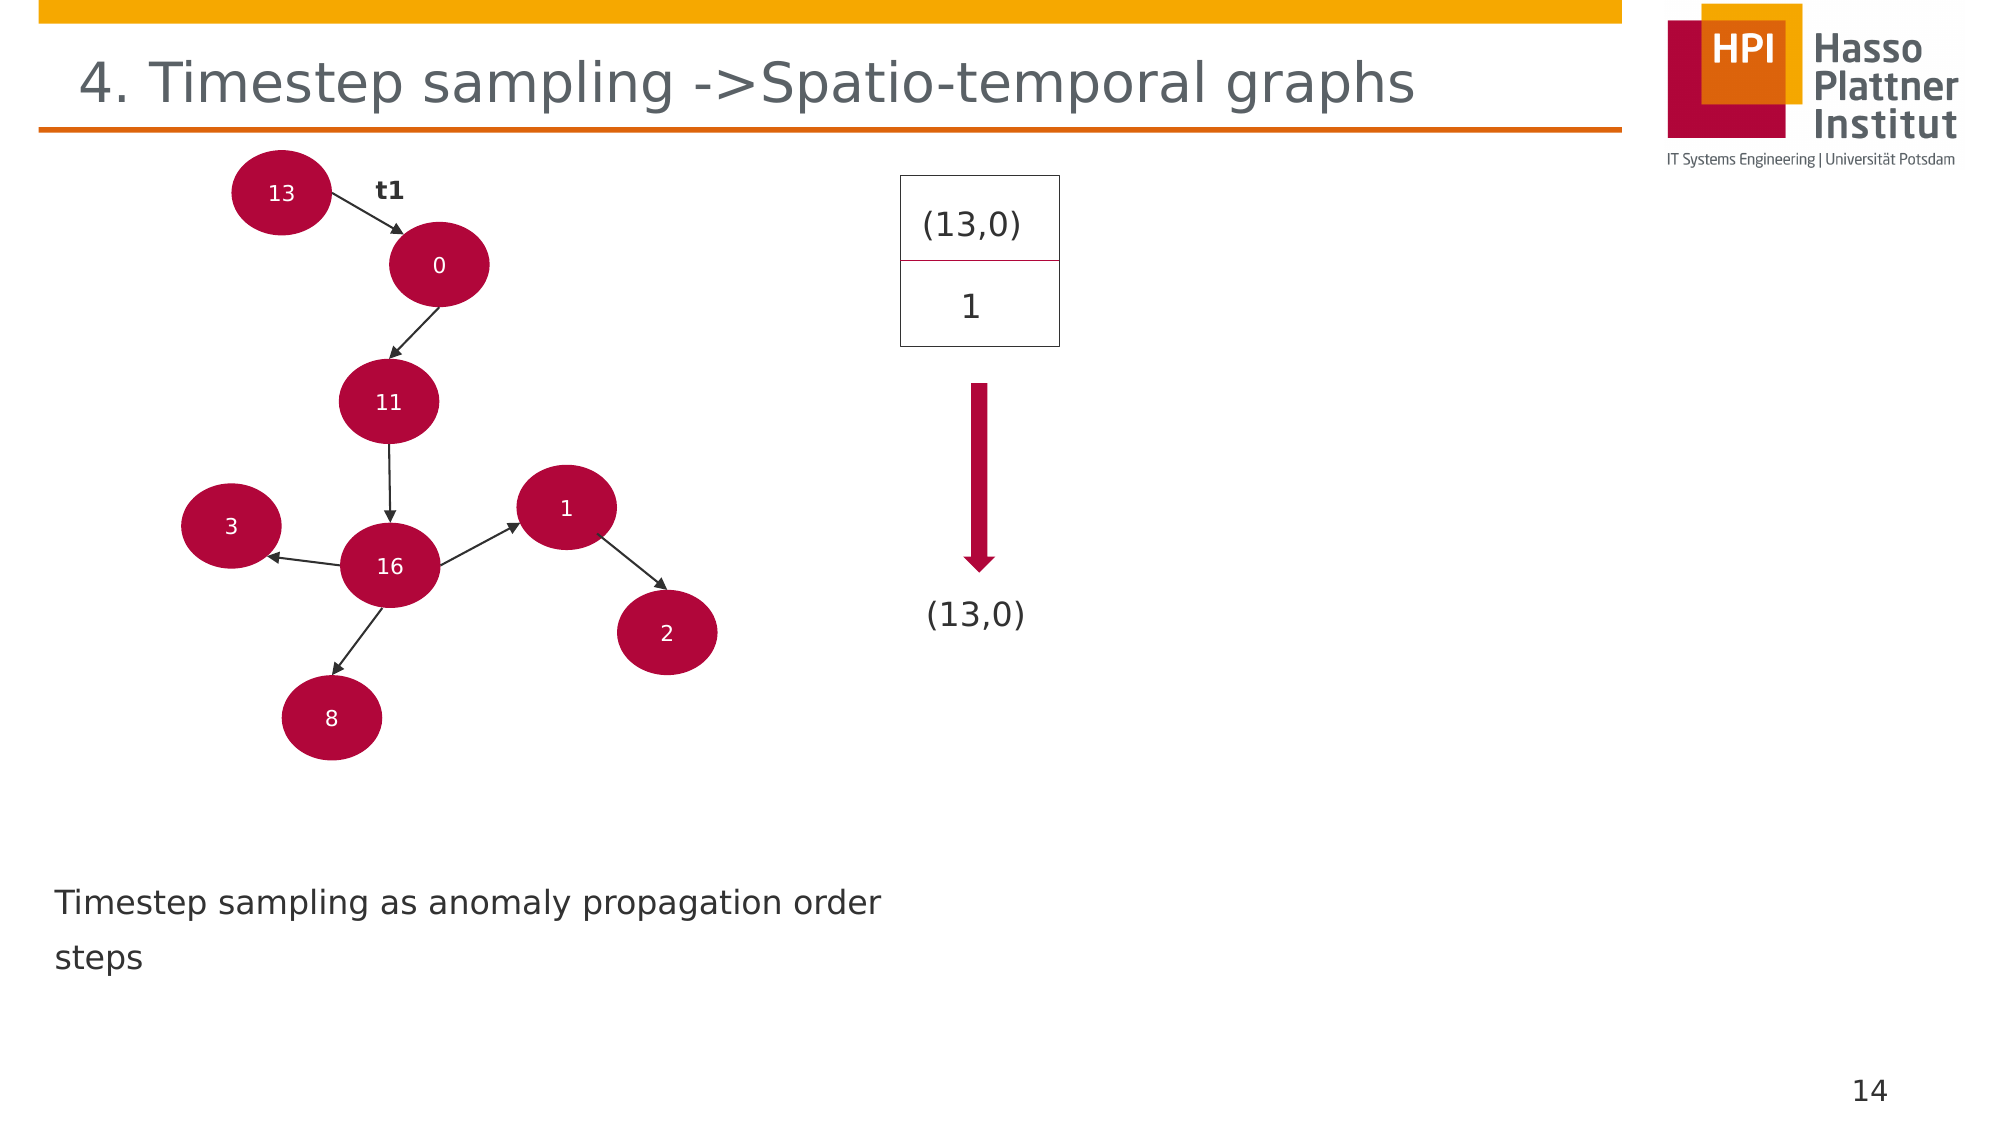

# 4. Timestep sampling ->Spatio-temporal graphs
13
t1

(13,0)
0
1
11

1
3
16
2
(13,0)
8
Timestep sampling as anomaly propagation order steps

14